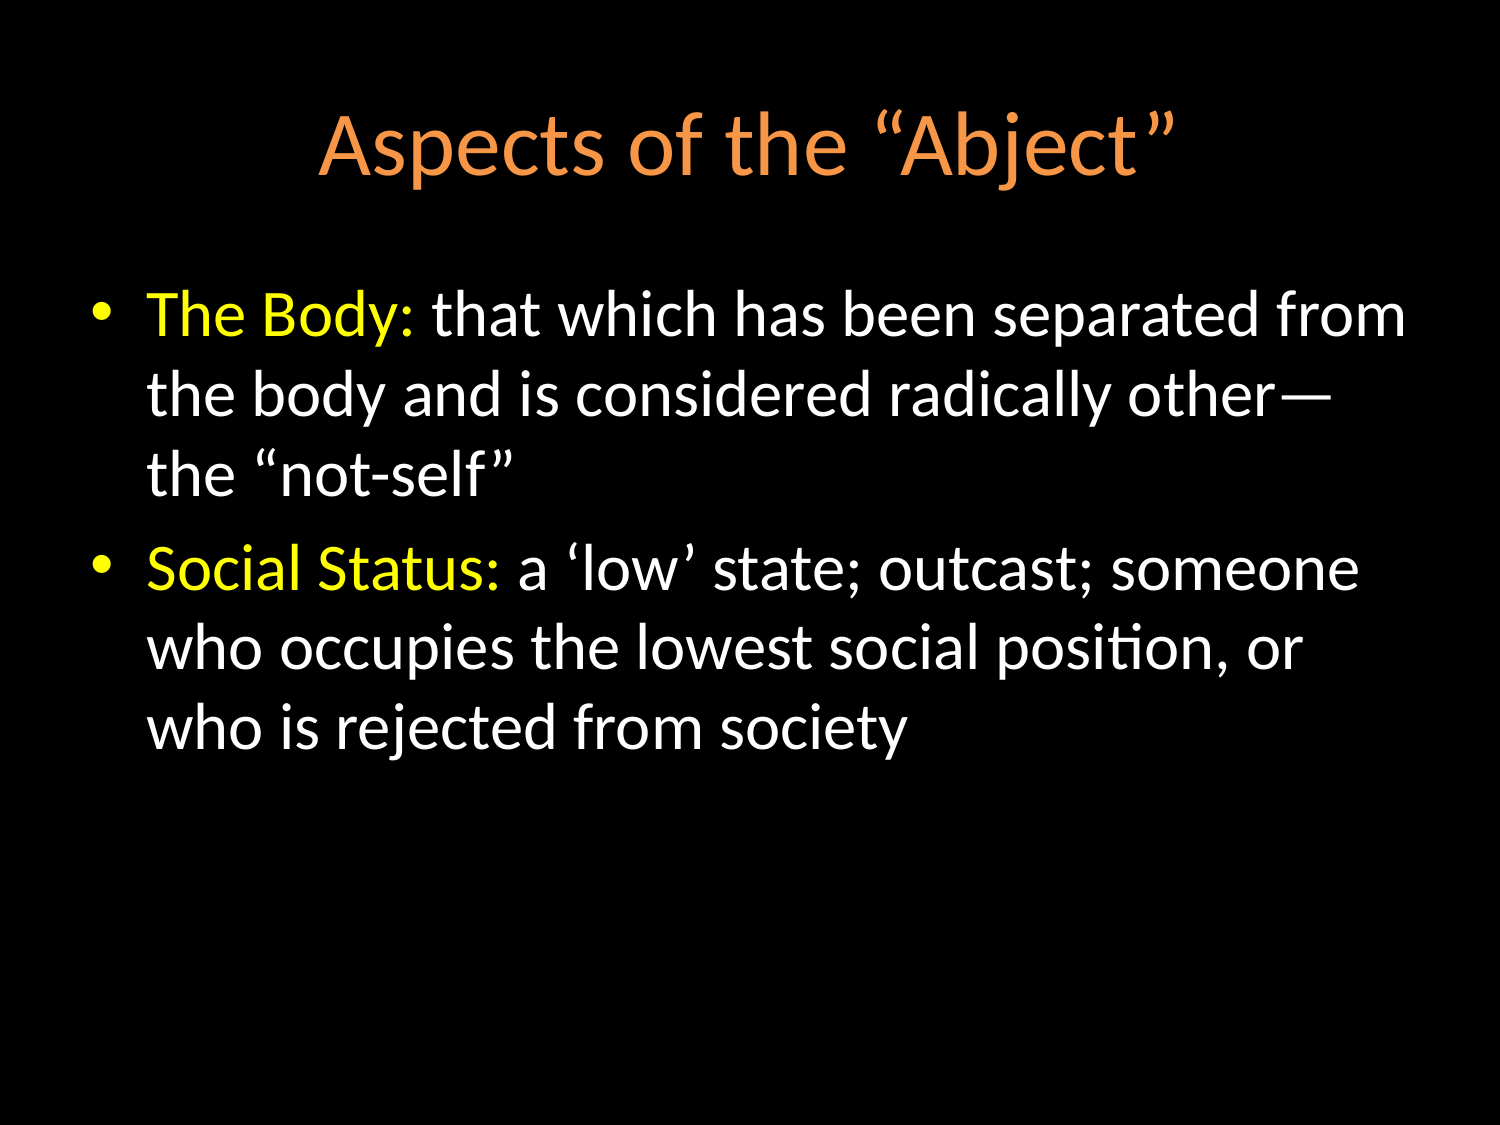

# Aspects of the “Abject”
The Body: that which has been separated from the body and is considered radically other—the “not-self”
Social Status: a ‘low’ state; outcast; someone who occupies the lowest social position, or who is rejected from society